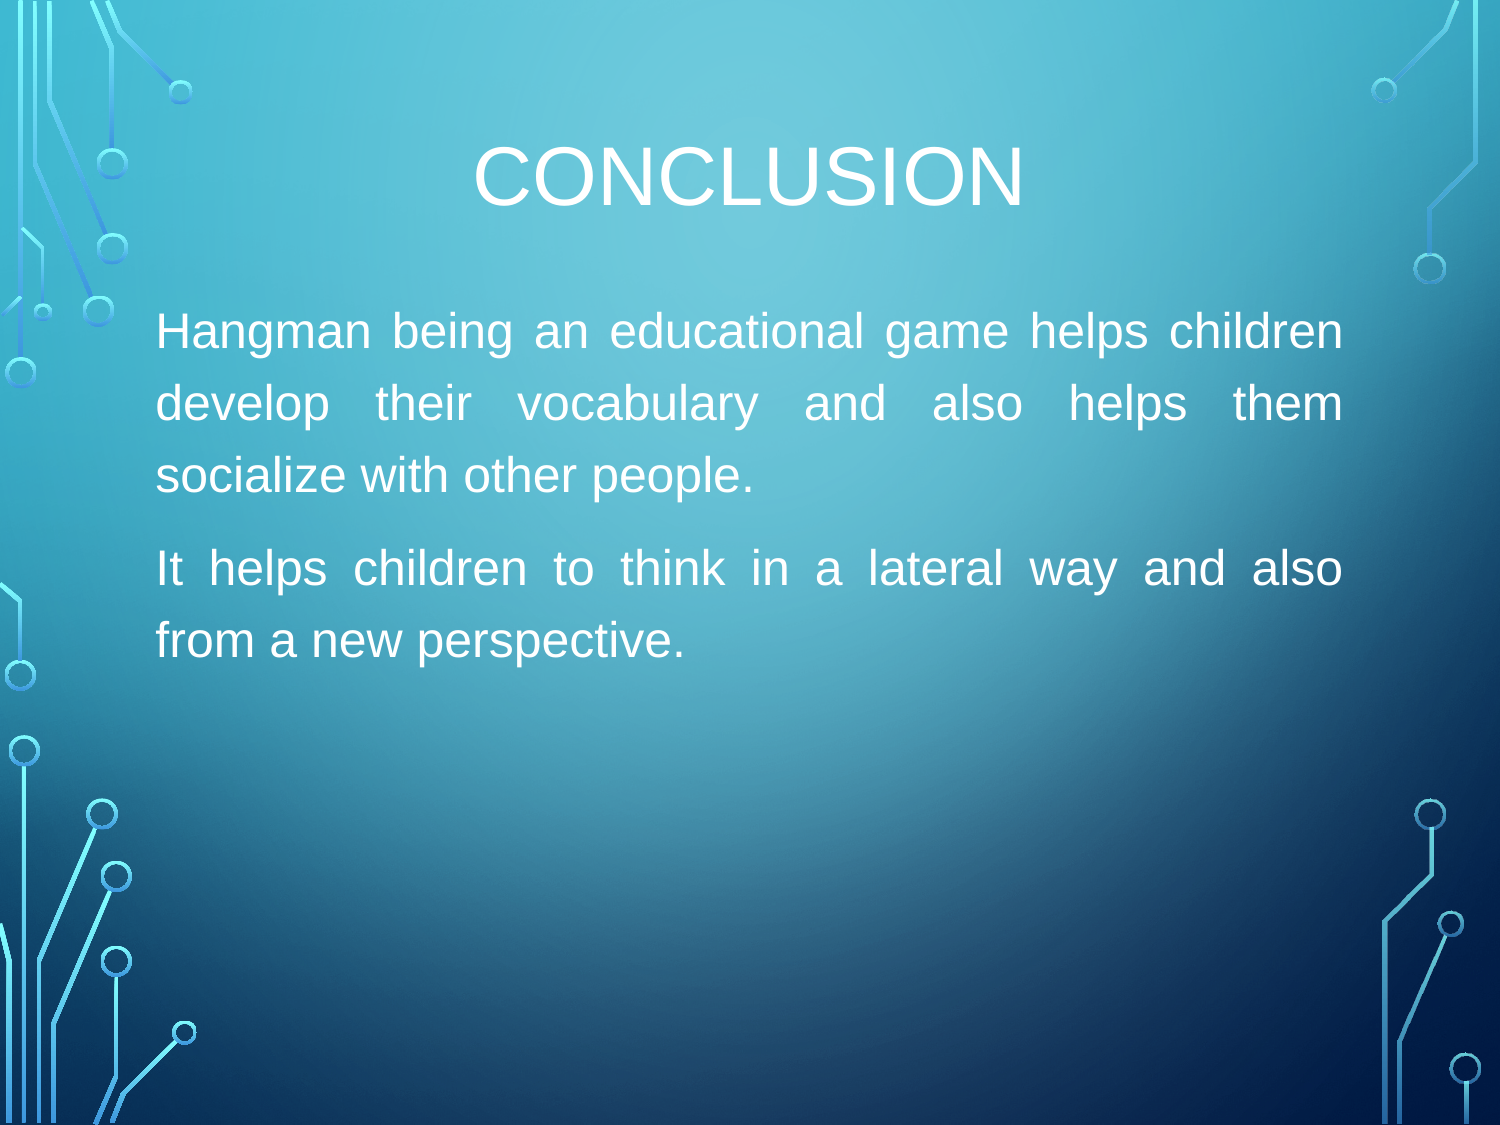

# Conclusion
Hangman being an educational game helps children develop their vocabulary and also helps them socialize with other people.
It helps children to think in a lateral way and also from a new perspective.
20